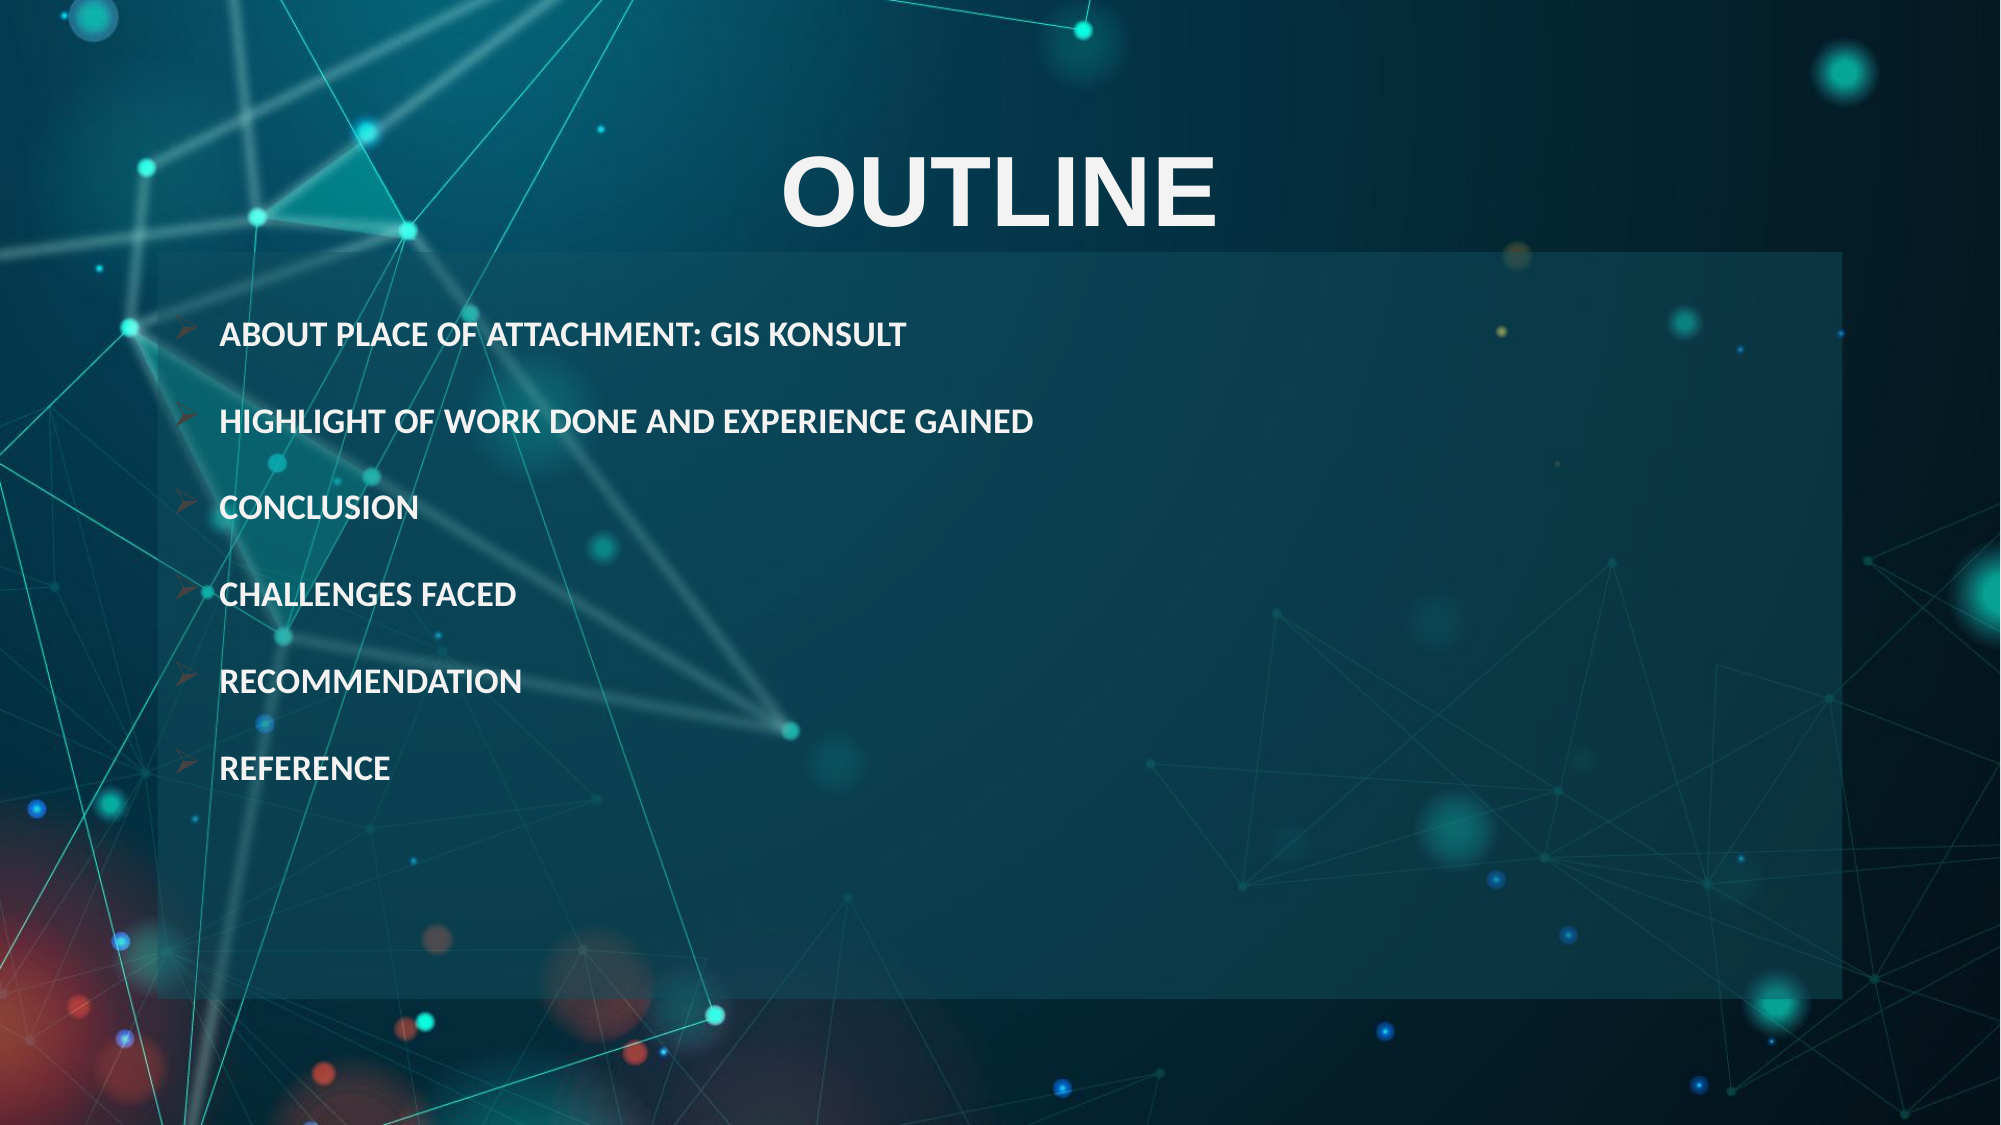

# OUTLINE
ABOUT PLACE OF ATTACHMENT: GIS KONSULT
HIGHLIGHT OF WORK DONE AND EXPERIENCE GAINED
CONCLUSION
CHALLENGES FACED
RECOMMENDATION
REFERENCE